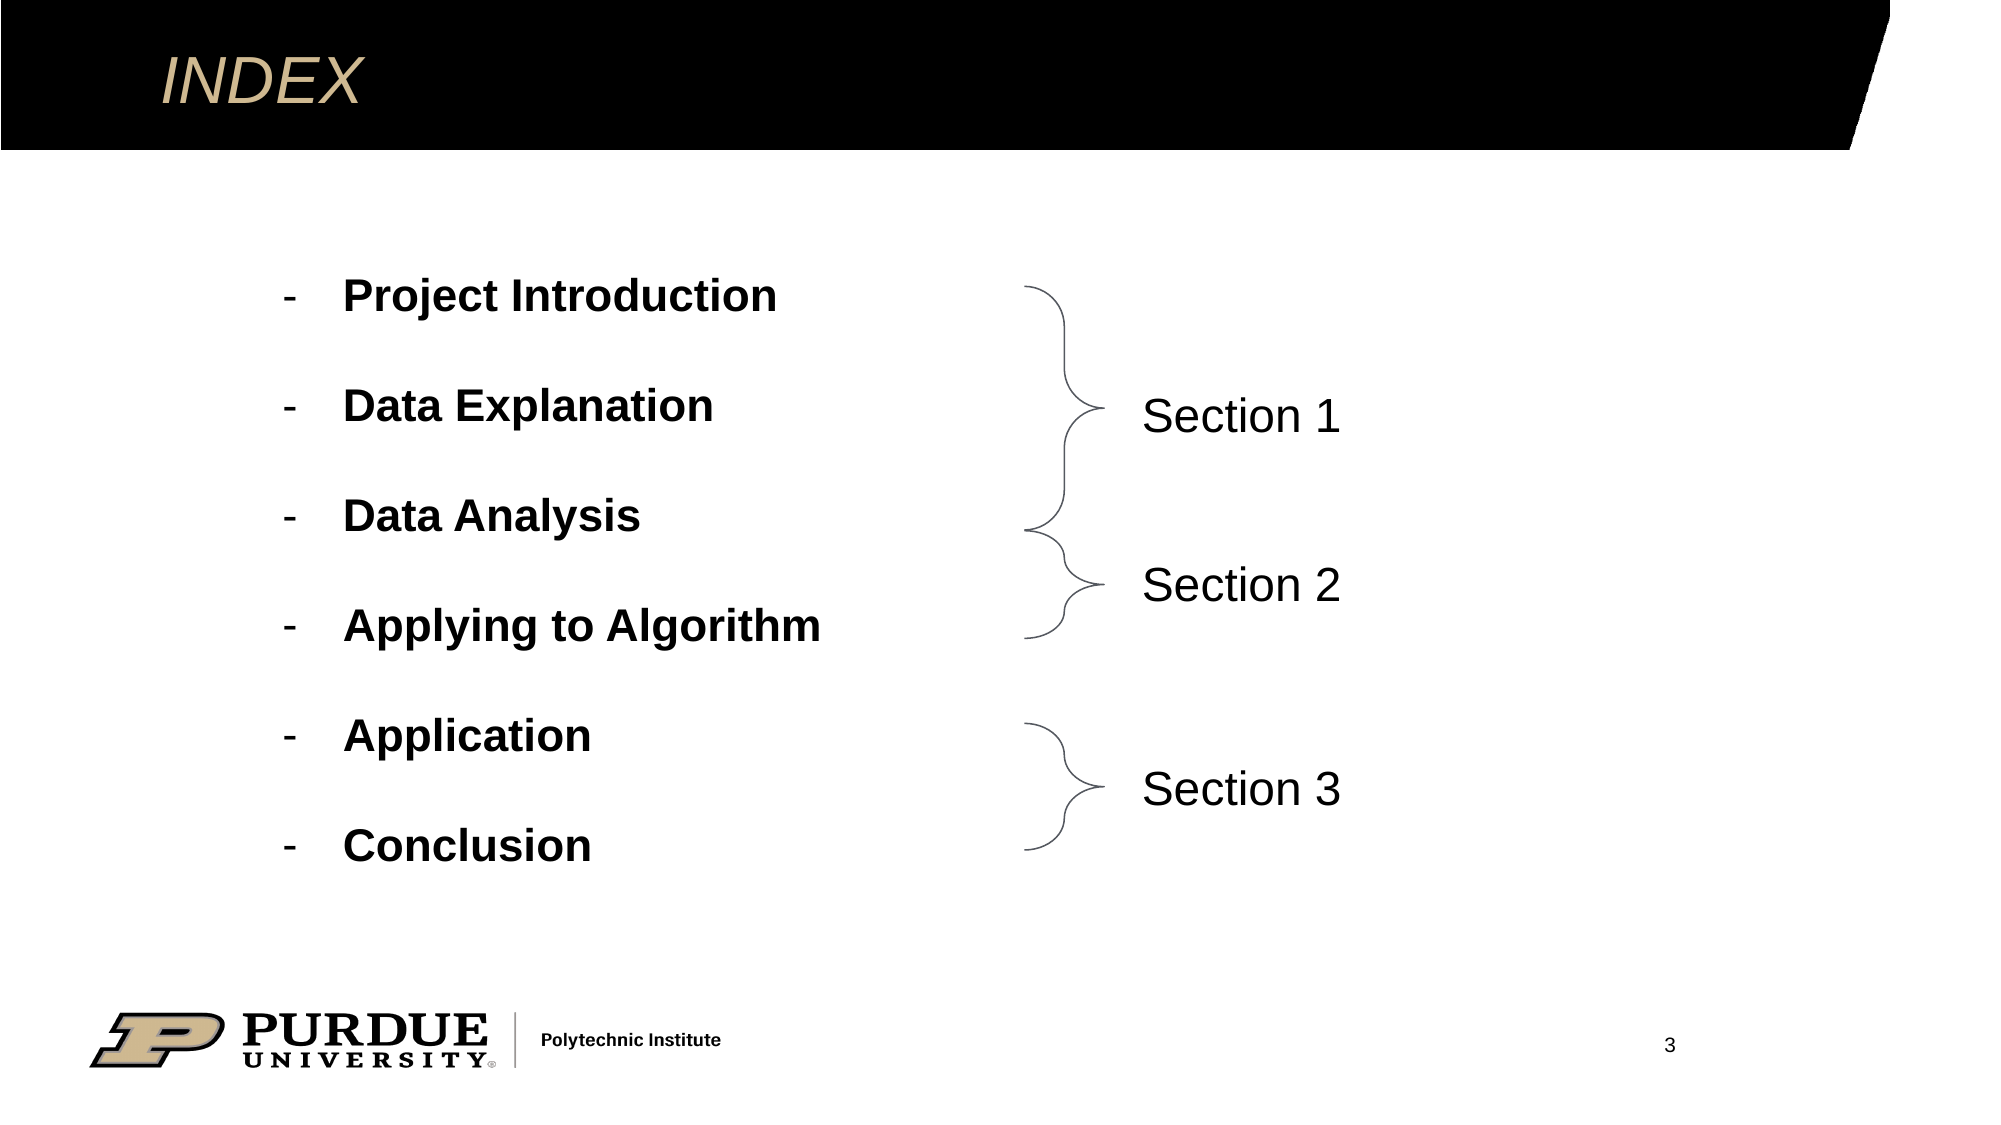

# INDEX

Project Introduction

Data Explanation

Data Analysis

Applying to Algorithm

Application

Conclusion

Section 1

Section 2

Section 3
3